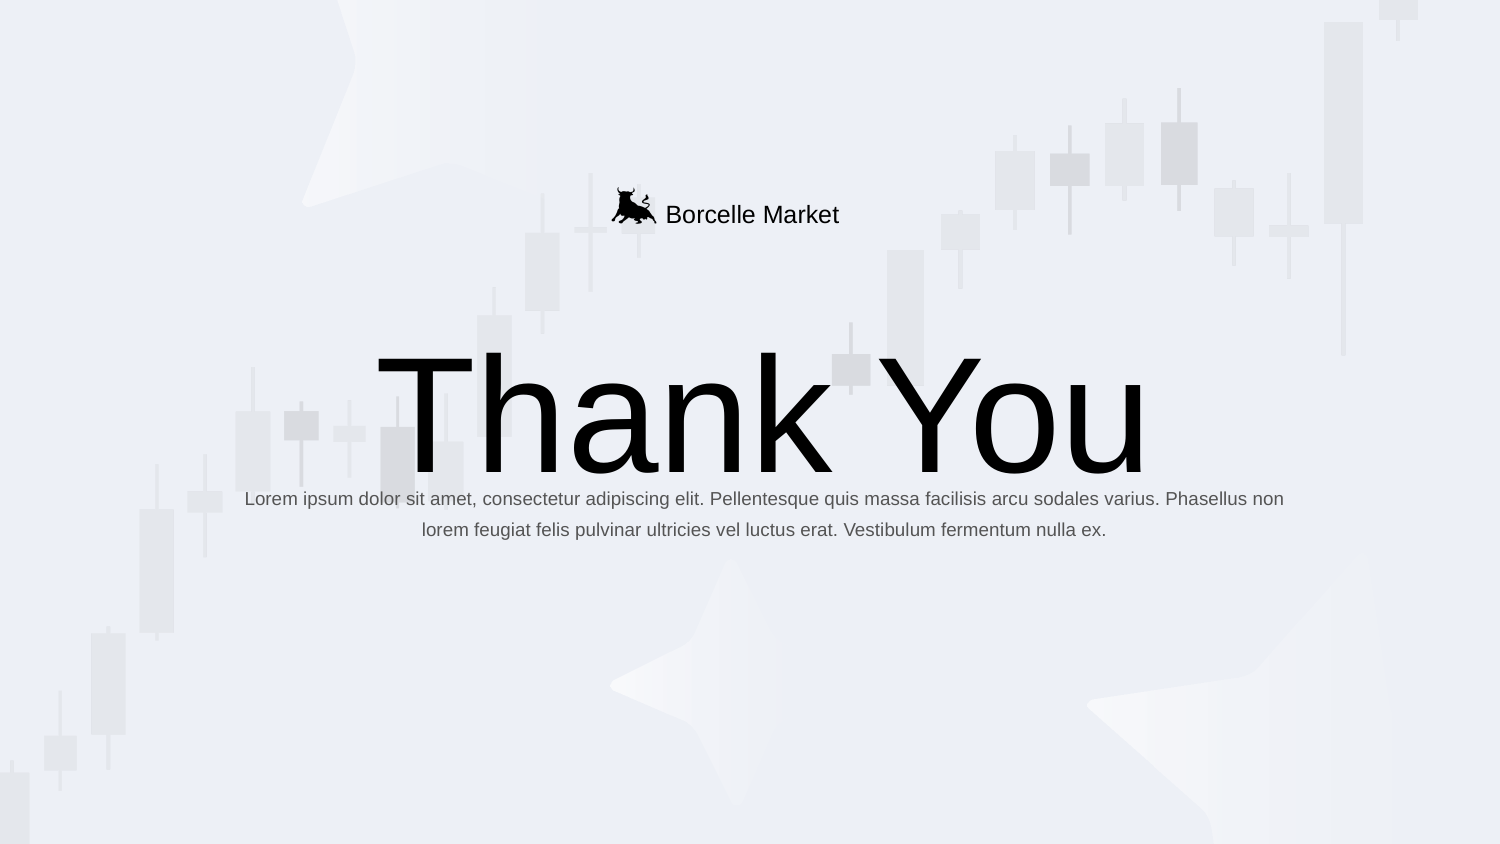

Borcelle Market
Thank You
Lorem ipsum dolor sit amet, consectetur adipiscing elit. Pellentesque quis massa facilisis arcu sodales varius. Phasellus non lorem feugiat felis pulvinar ultricies vel luctus erat. Vestibulum fermentum nulla ex.